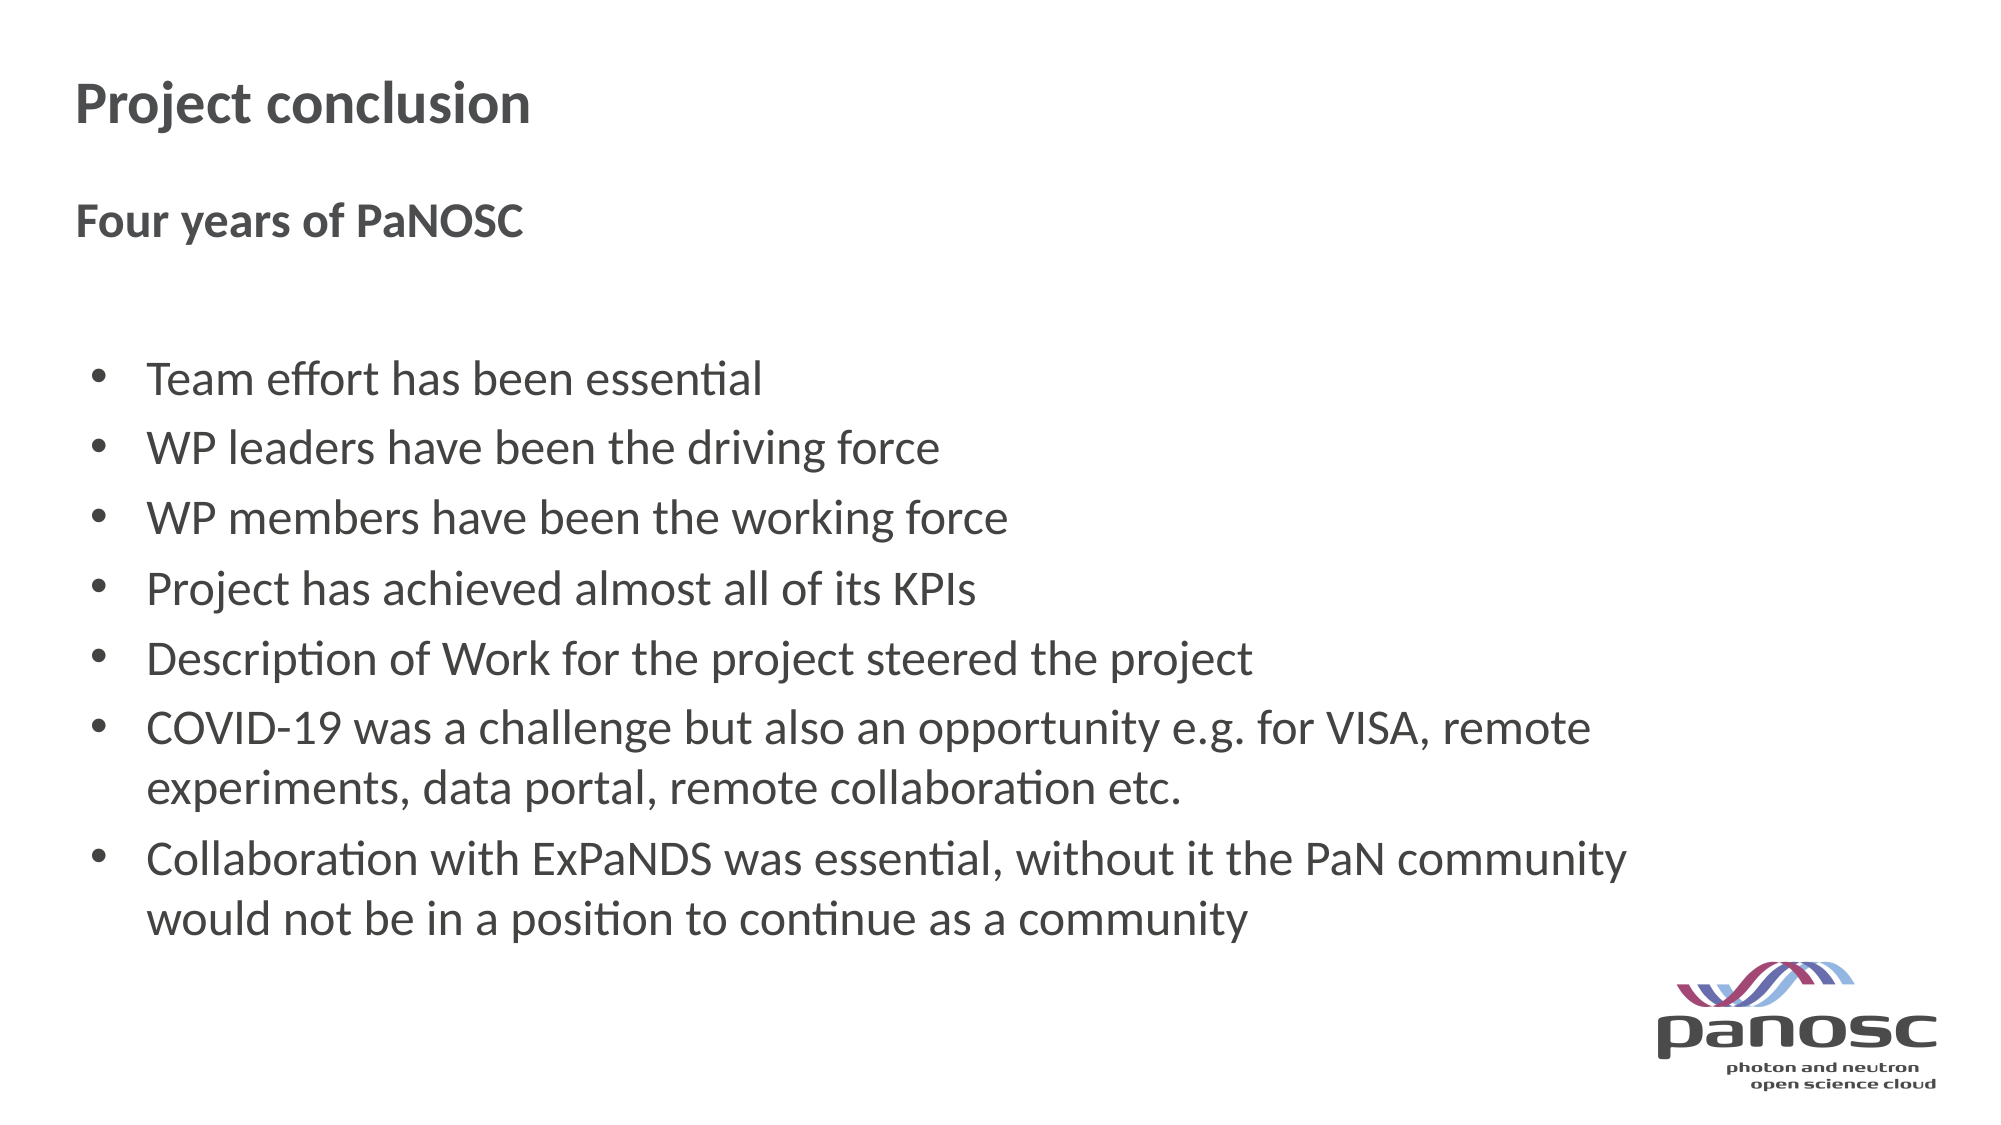

# Project conclusion
Four years of PaNOSC
Team effort has been essential
WP leaders have been the driving force
WP members have been the working force
Project has achieved almost all of its KPIs
Description of Work for the project steered the project
COVID-19 was a challenge but also an opportunity e.g. for VISA, remote experiments, data portal, remote collaboration etc.
Collaboration with ExPaNDS was essential, without it the PaN community would not be in a position to continue as a community